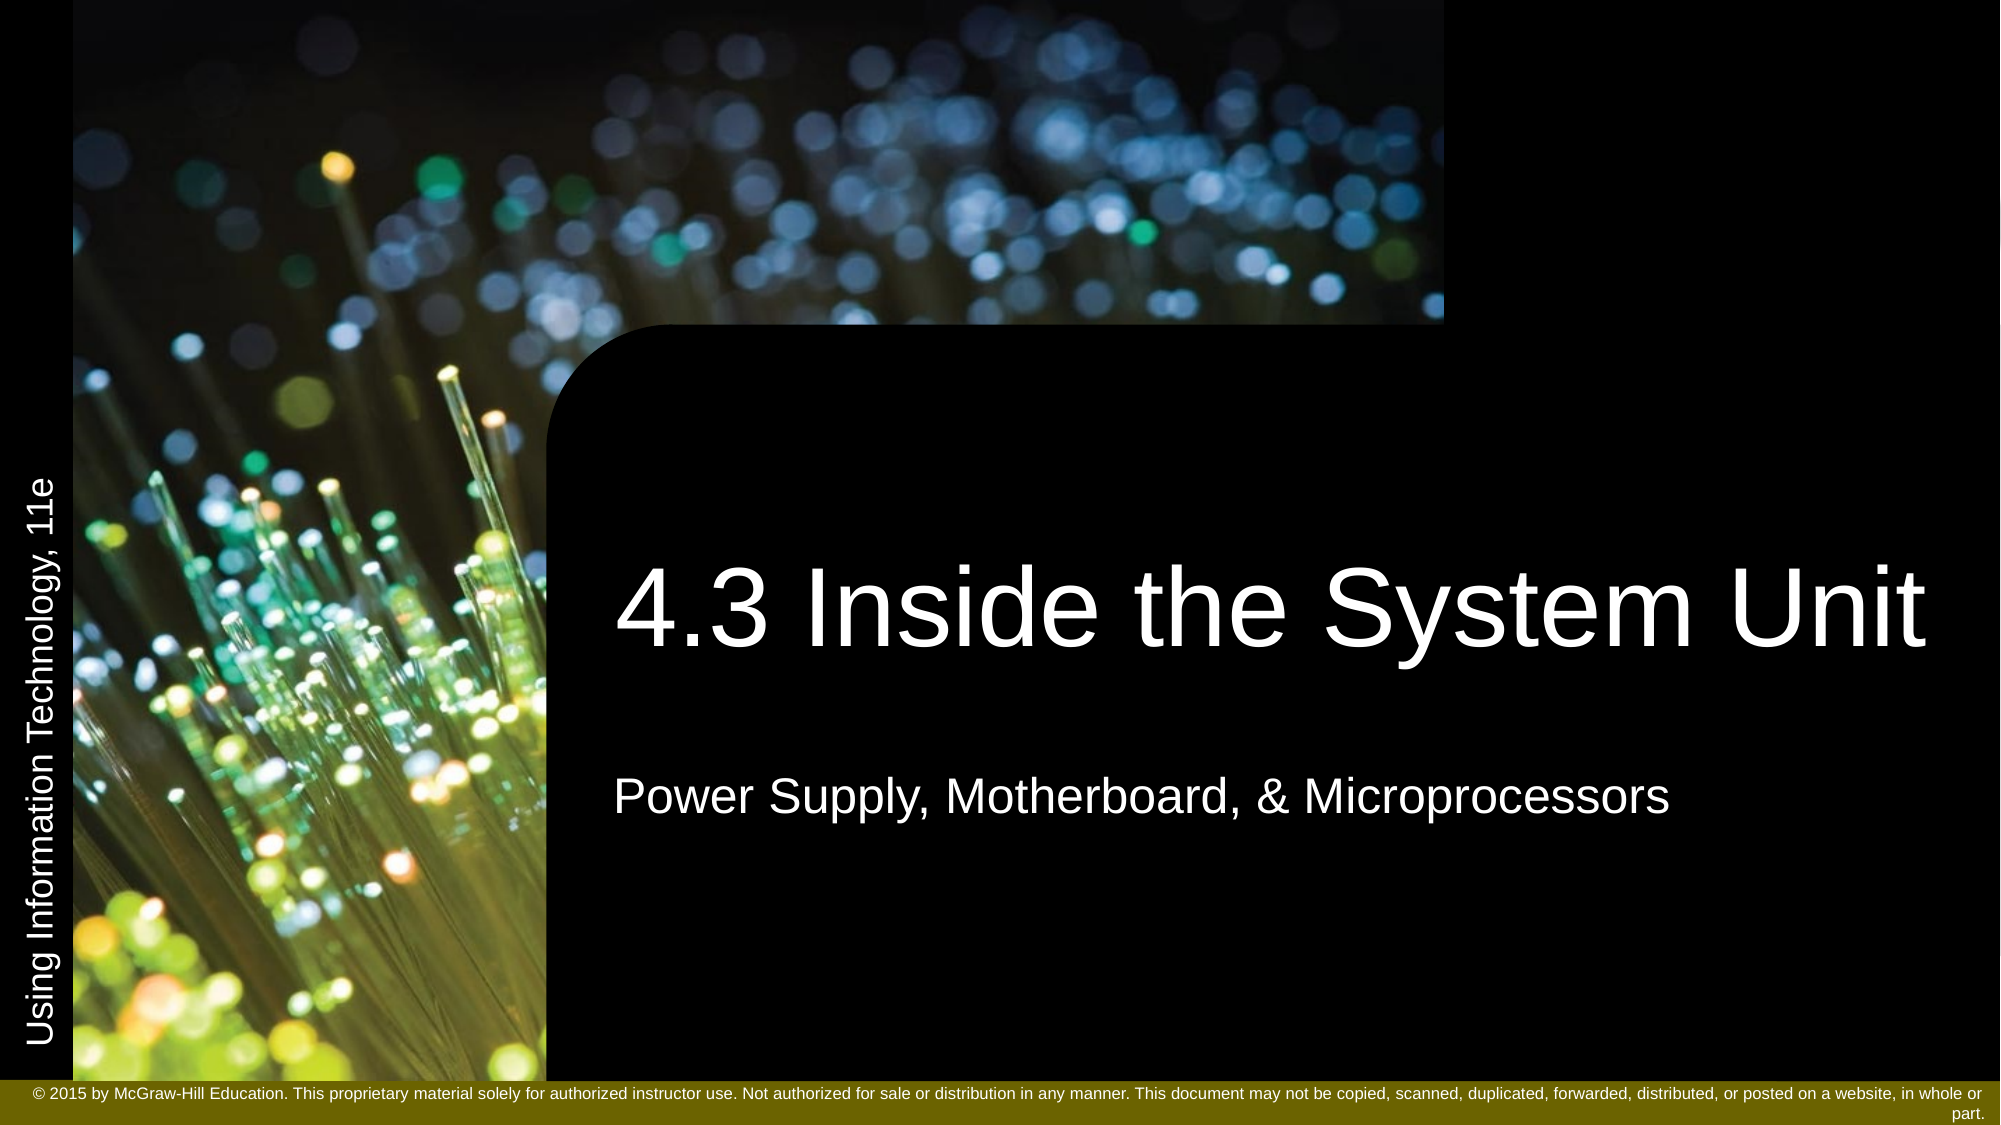

# 4.3 Inside the System Unit
Power Supply, Motherboard, & Microprocessors